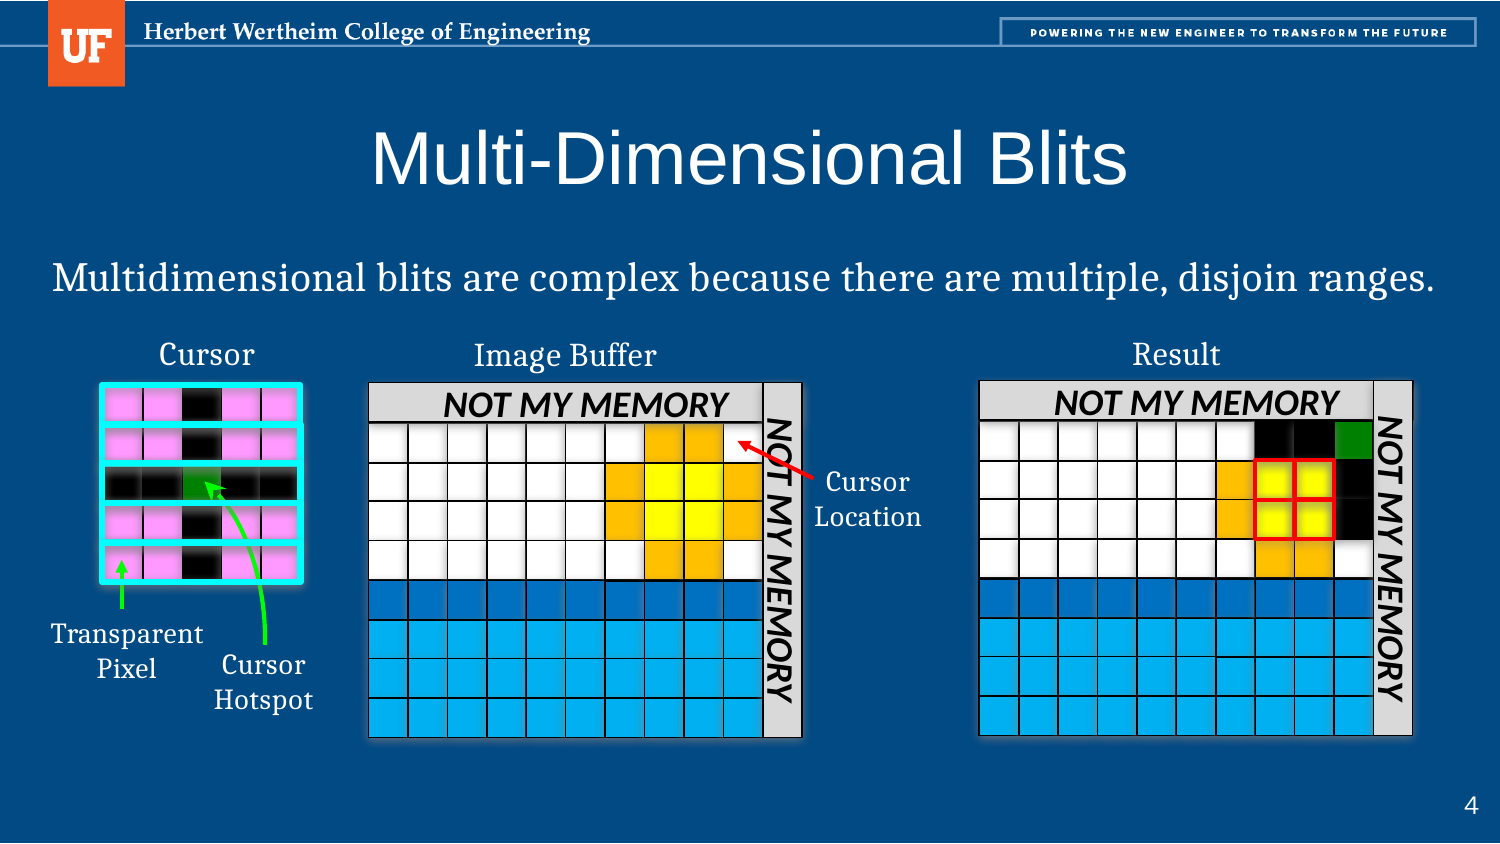

# Multi-Dimensional Blits
Multidimensional blits are complex because there are multiple, disjoin ranges.
Result
Cursor
Image Buffer
NOT MY MEMORY

NOT MY MEMORY

NOT MY MEMORY

NOT MY MEMORY

Cursor Location

Transparent
Pixel
Cursor Hotspot
4